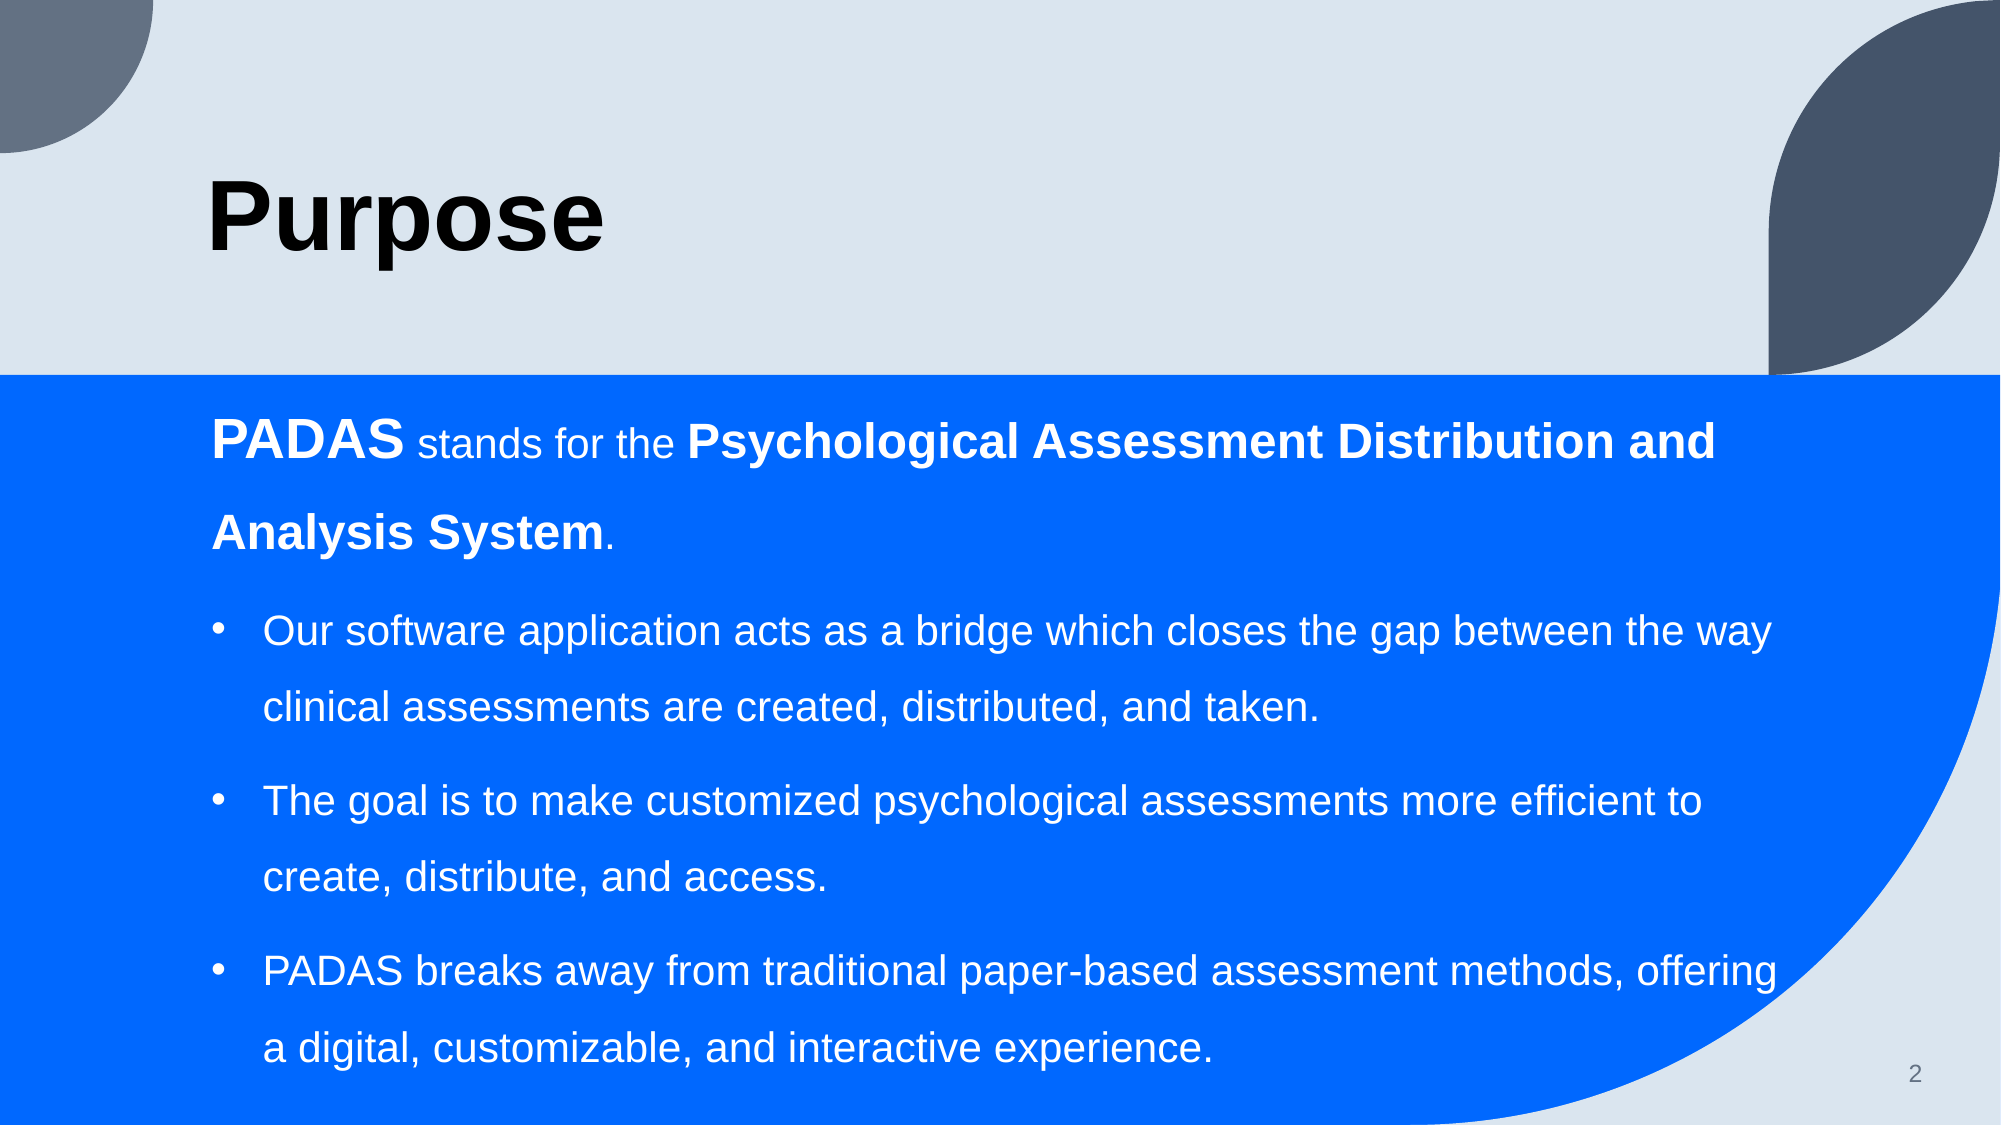

# Purpose
PADAS stands for the Psychological Assessment Distribution and Analysis System.
Our software application acts as a bridge which closes the gap between the way clinical assessments are created, distributed, and taken.
The goal is to make customized psychological assessments more efficient to create, distribute, and access.
PADAS breaks away from traditional paper-based assessment methods, offering a digital, customizable, and interactive experience.

2